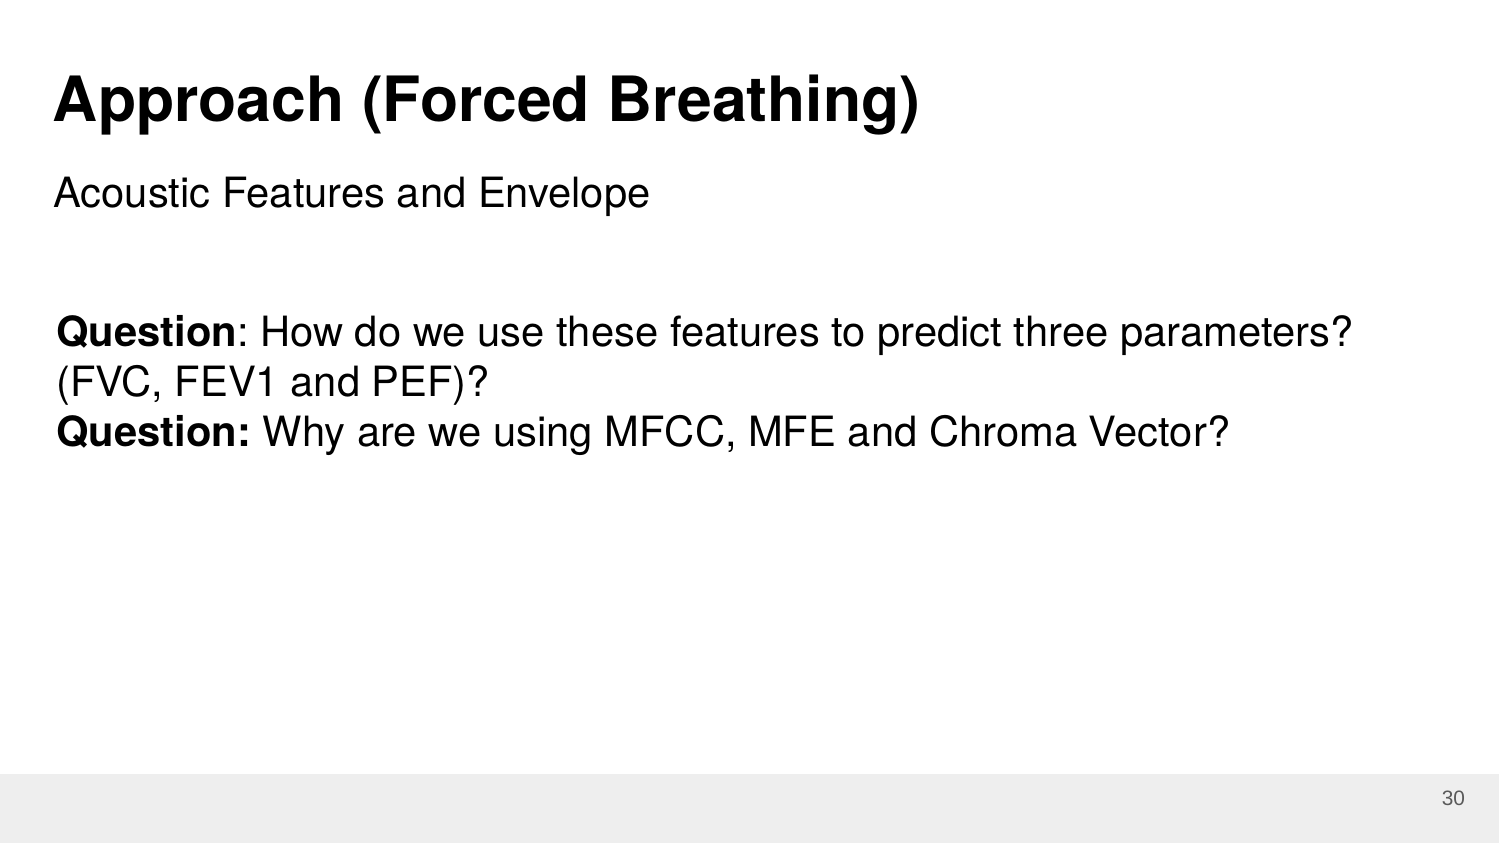

Approach (Forced Breathing)

Acoustic Features and Envelope
Question: How do we use these features to predict three parameters? (FVC, FEV1 and PEF)?
Question: Why are we using MFCC, MFE and Chroma Vector?
30